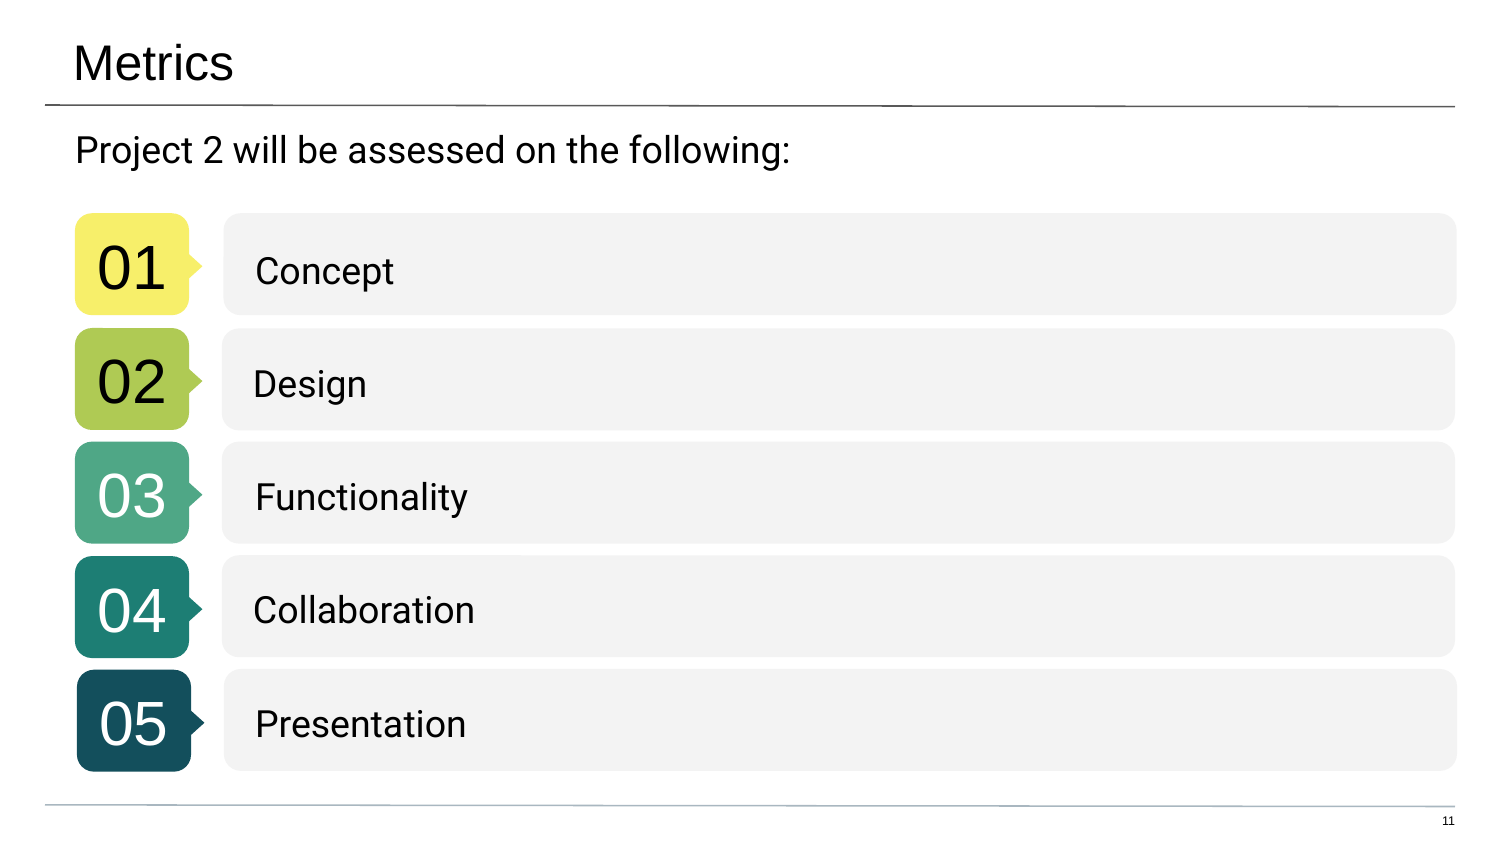

# Metrics
Project 2 will be assessed on the following:
Concept
Design
Functionality
Collaboration
Presentation

11